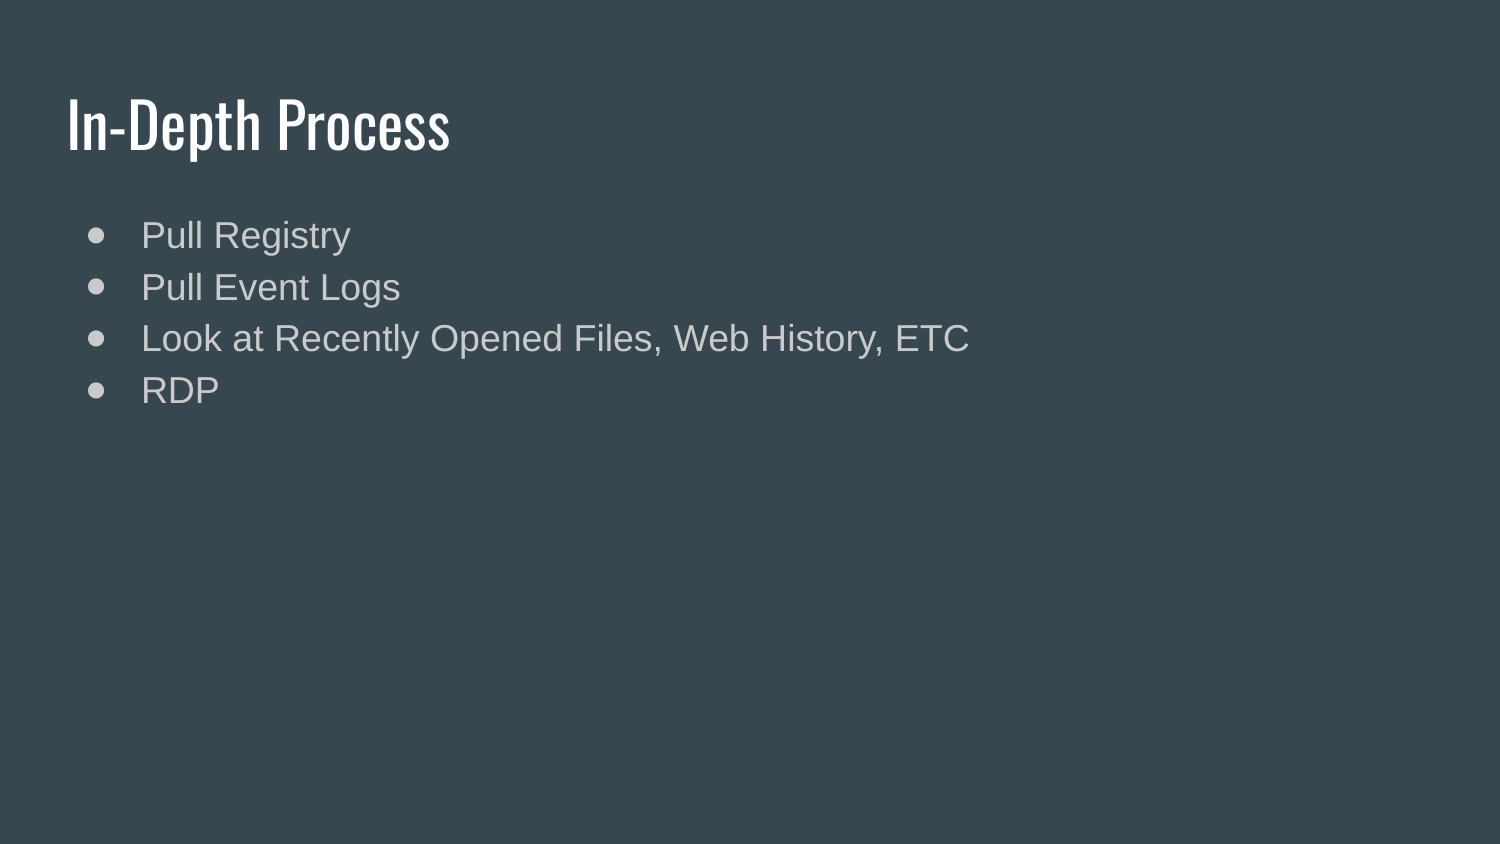

# In-Depth Process
Pull Registry
Pull Event Logs
Look at Recently Opened Files, Web History, ETC
RDP